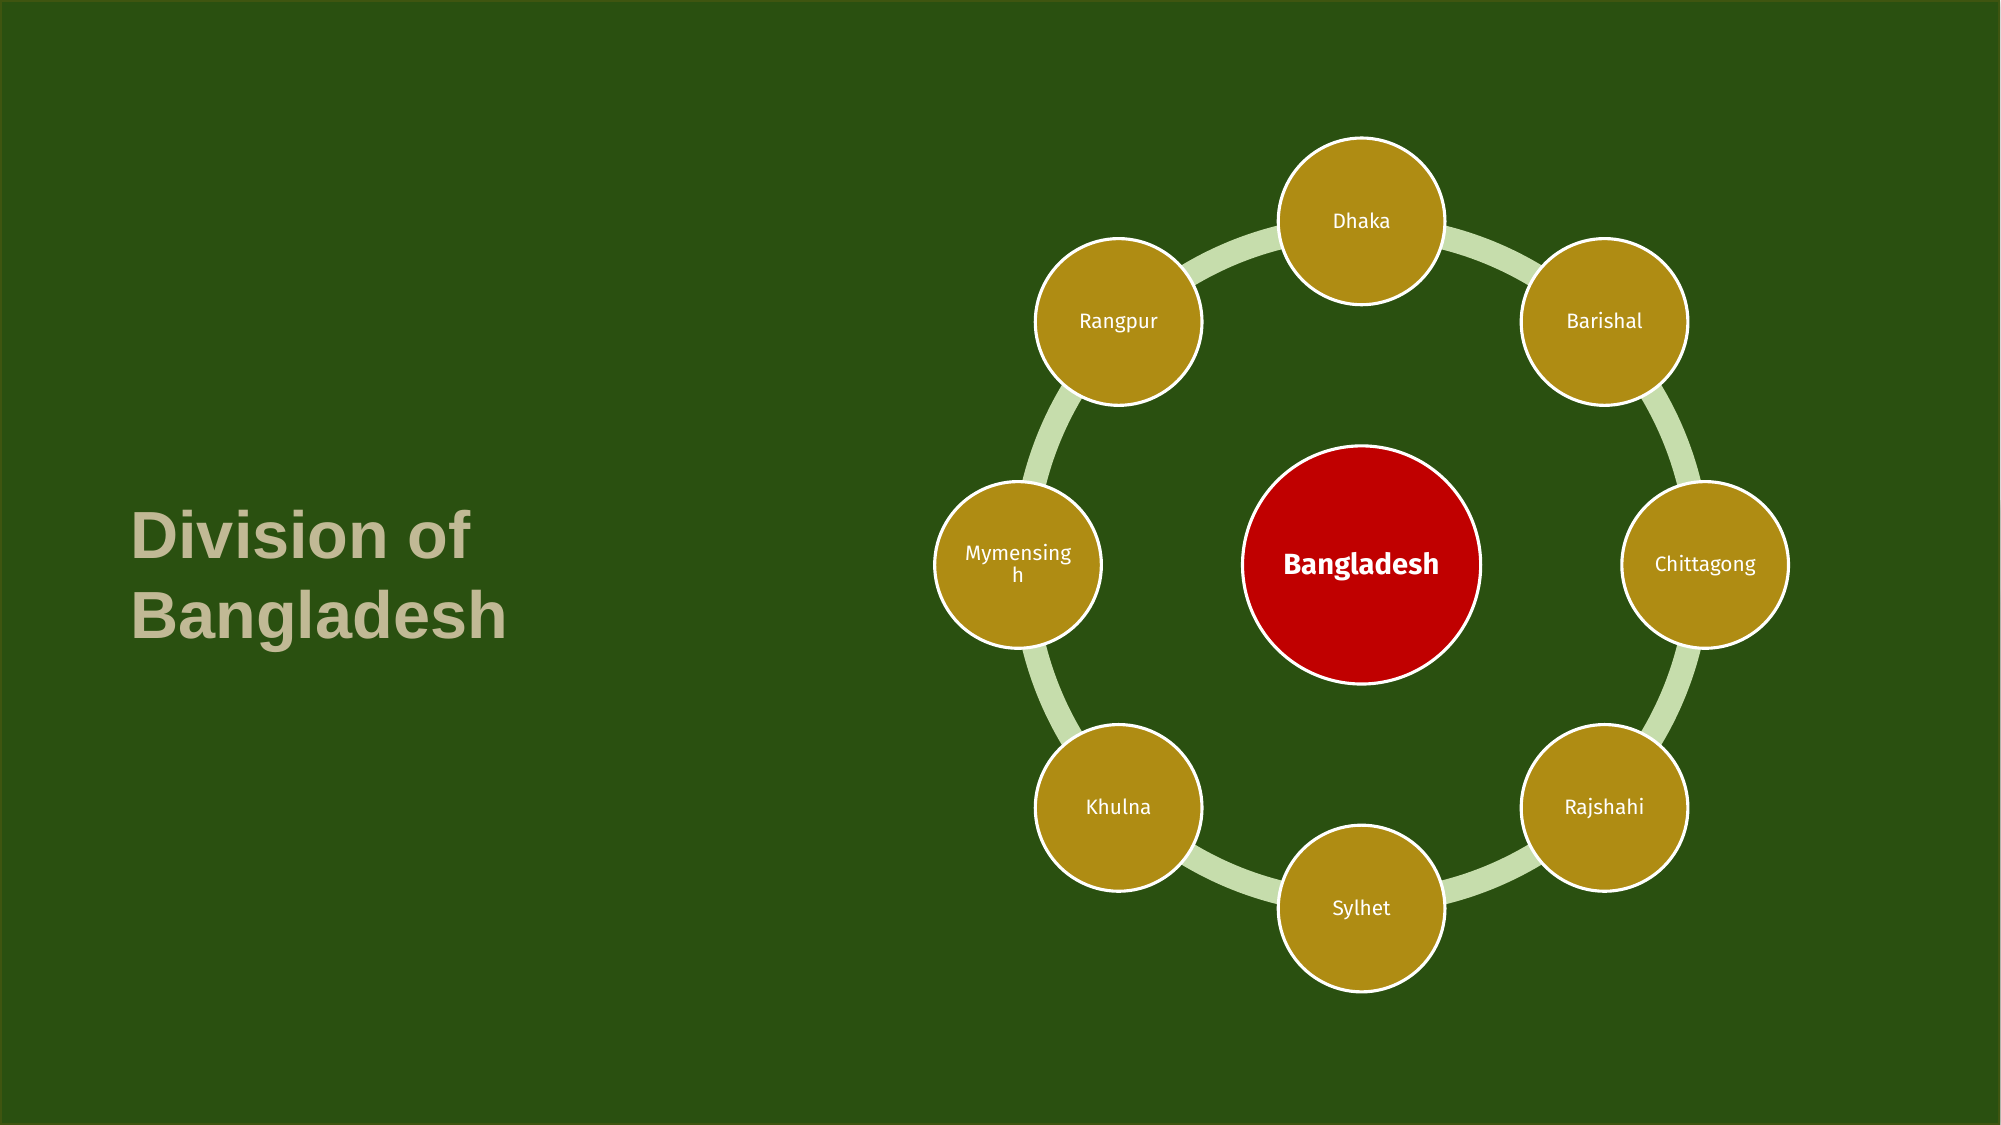

Bangladesh
Dhaka
Barishal
Chittagong
Rajshahi
Sylhet
Khulna
Mymensingh
Rangpur
Division of Bangladesh